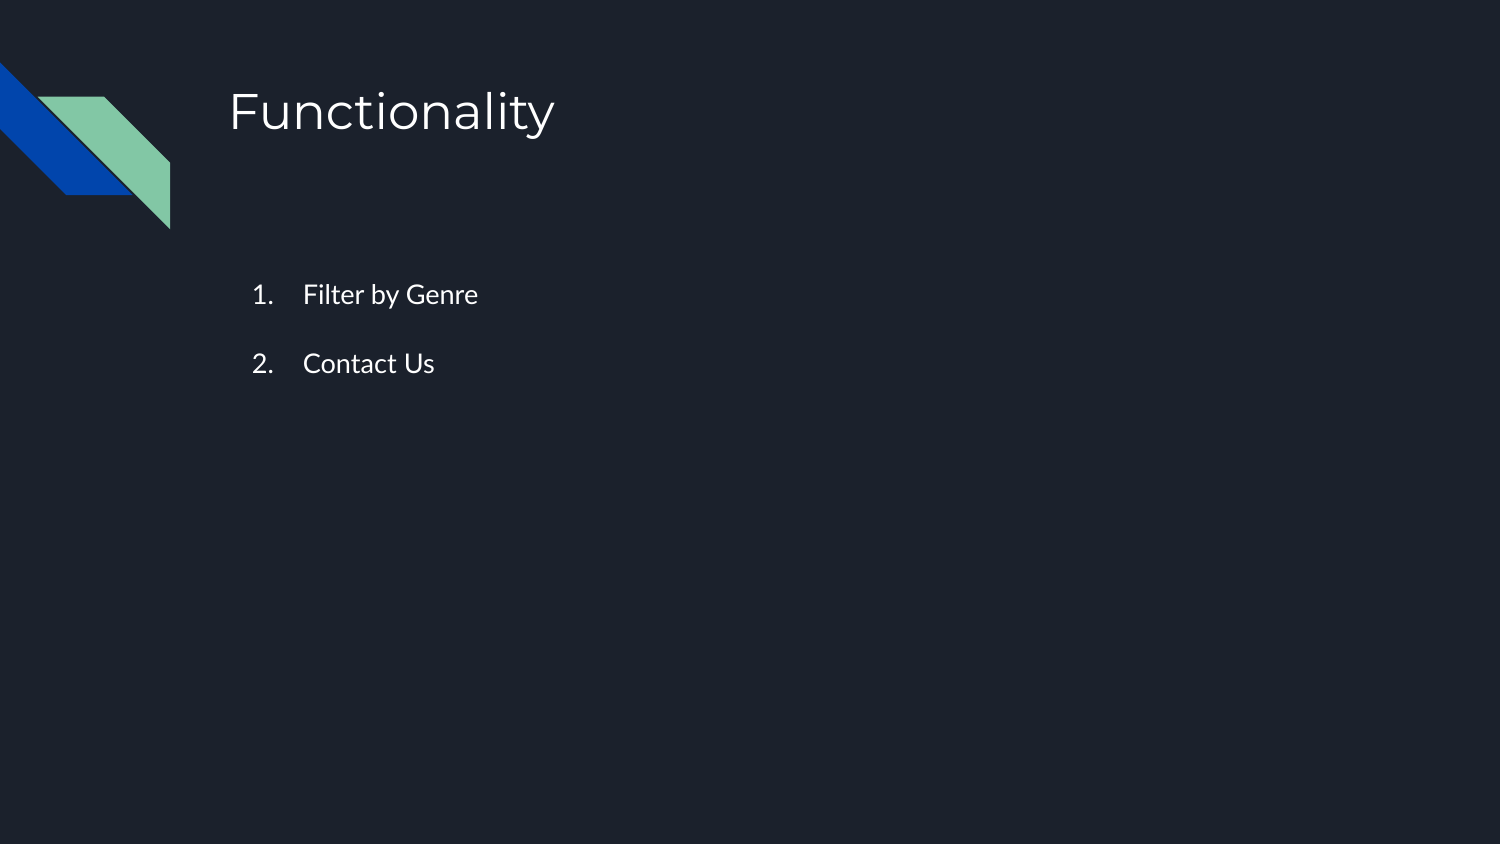

# Functionality
Filter by Genre
Contact Us